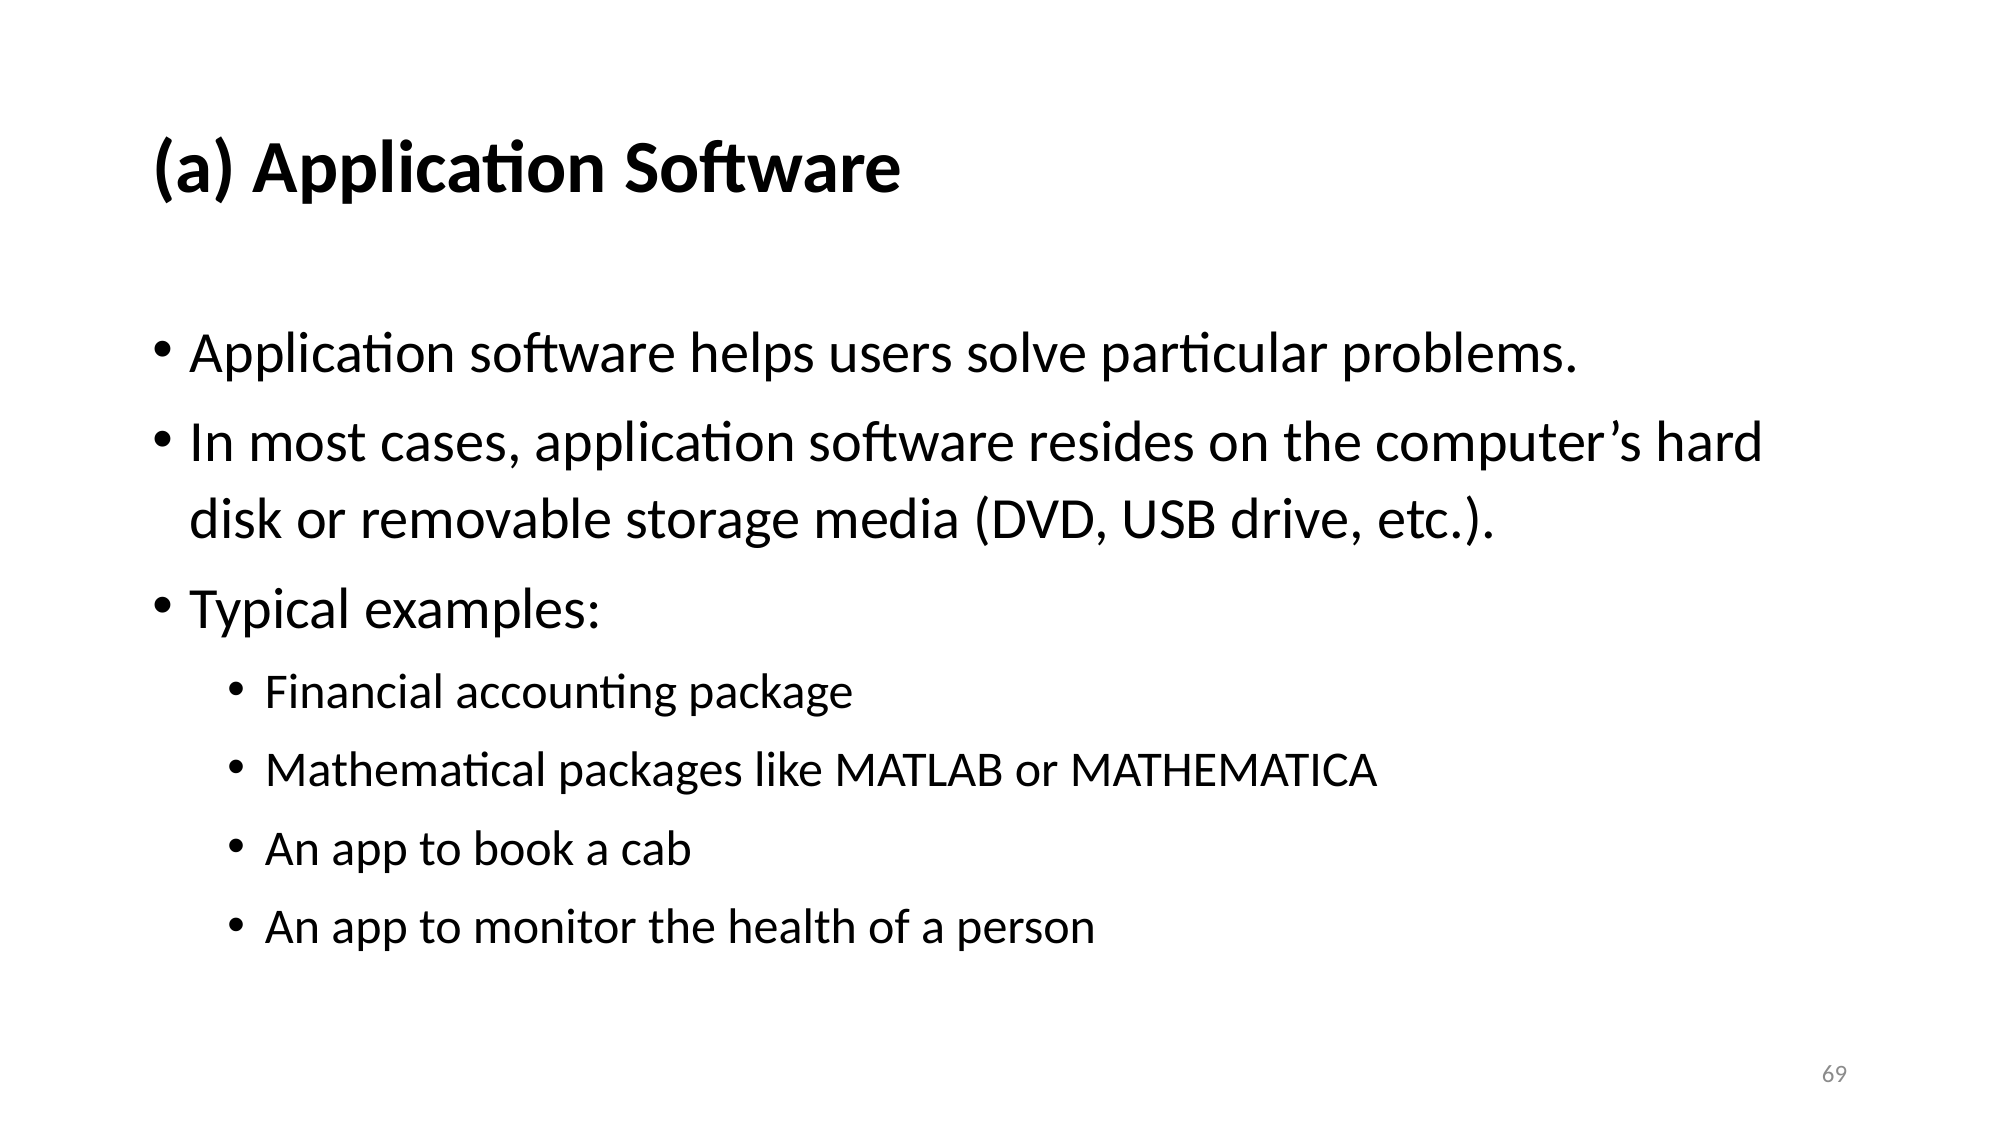

# (a) Application Software
Application software helps users solve particular problems.
In most cases, application software resides on the computer’s hard disk or removable storage media (DVD, USB drive, etc.).
Typical examples:
Financial accounting package
Mathematical packages like MATLAB or MATHEMATICA
An app to book a cab
An app to monitor the health of a person

69